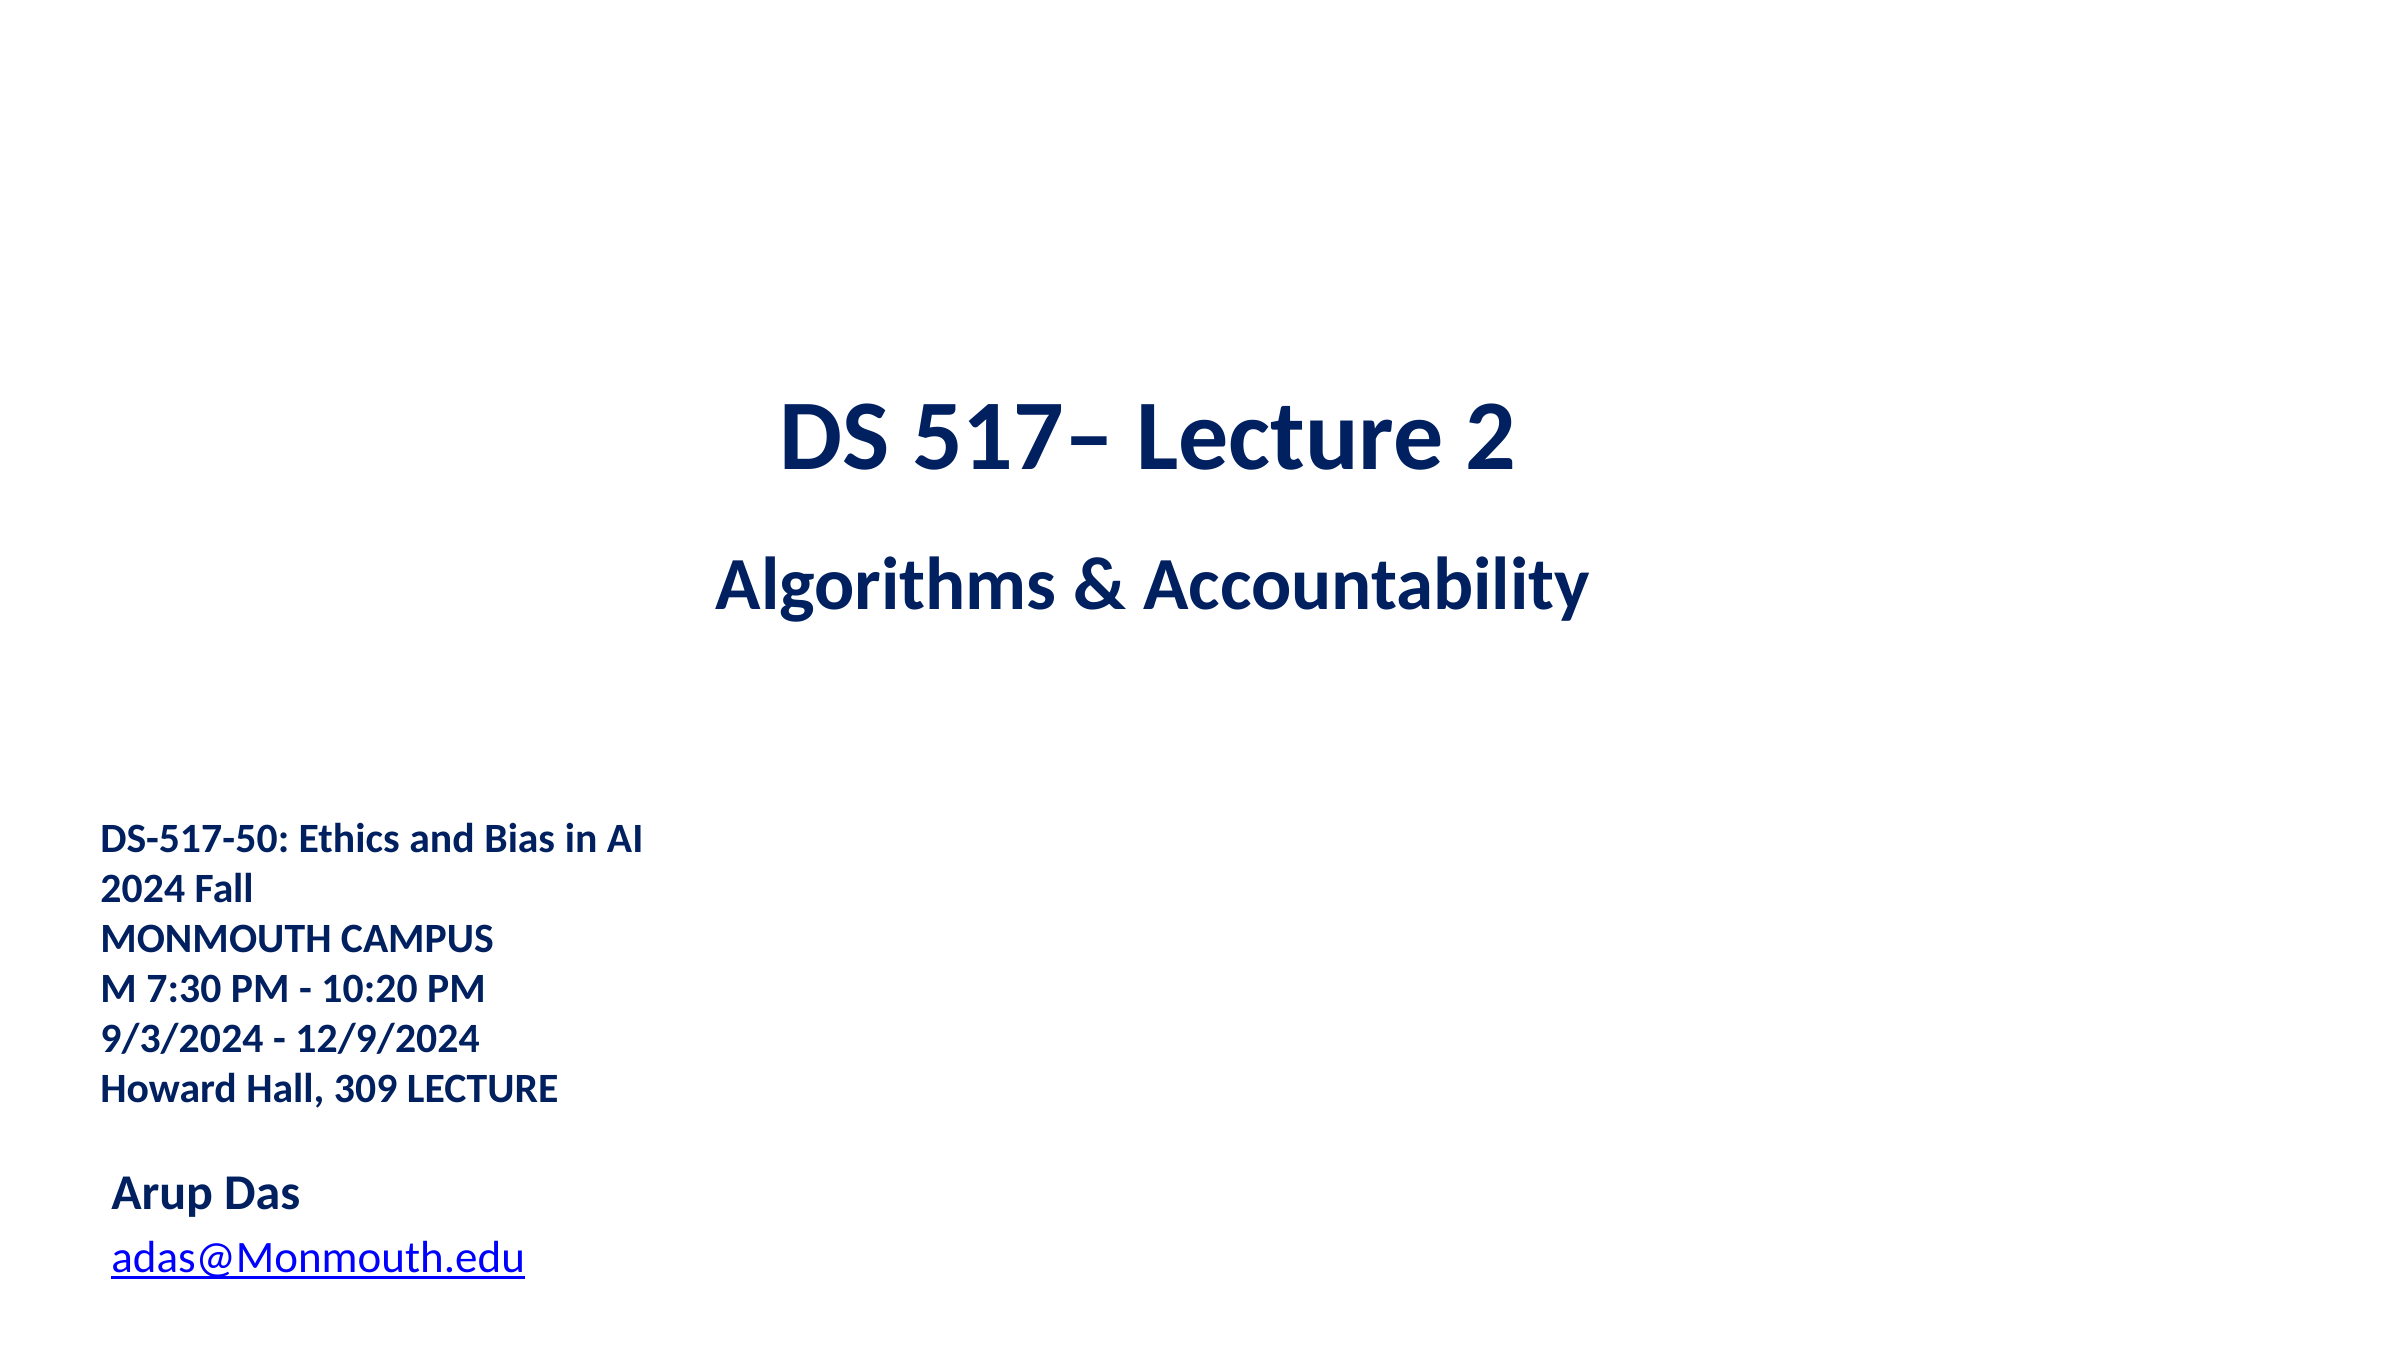

DS 517– Lecture 2

 Algorithms & Accountability

DS-517-50: Ethics and Bias in AI
2024 Fall
MONMOUTH CAMPUS
M 7:30 PM - 10:20 PM
9/3/2024 - 12/9/2024
Howard Hall, 309 LECTURE
Arup Das
adas@Monmouth.edu